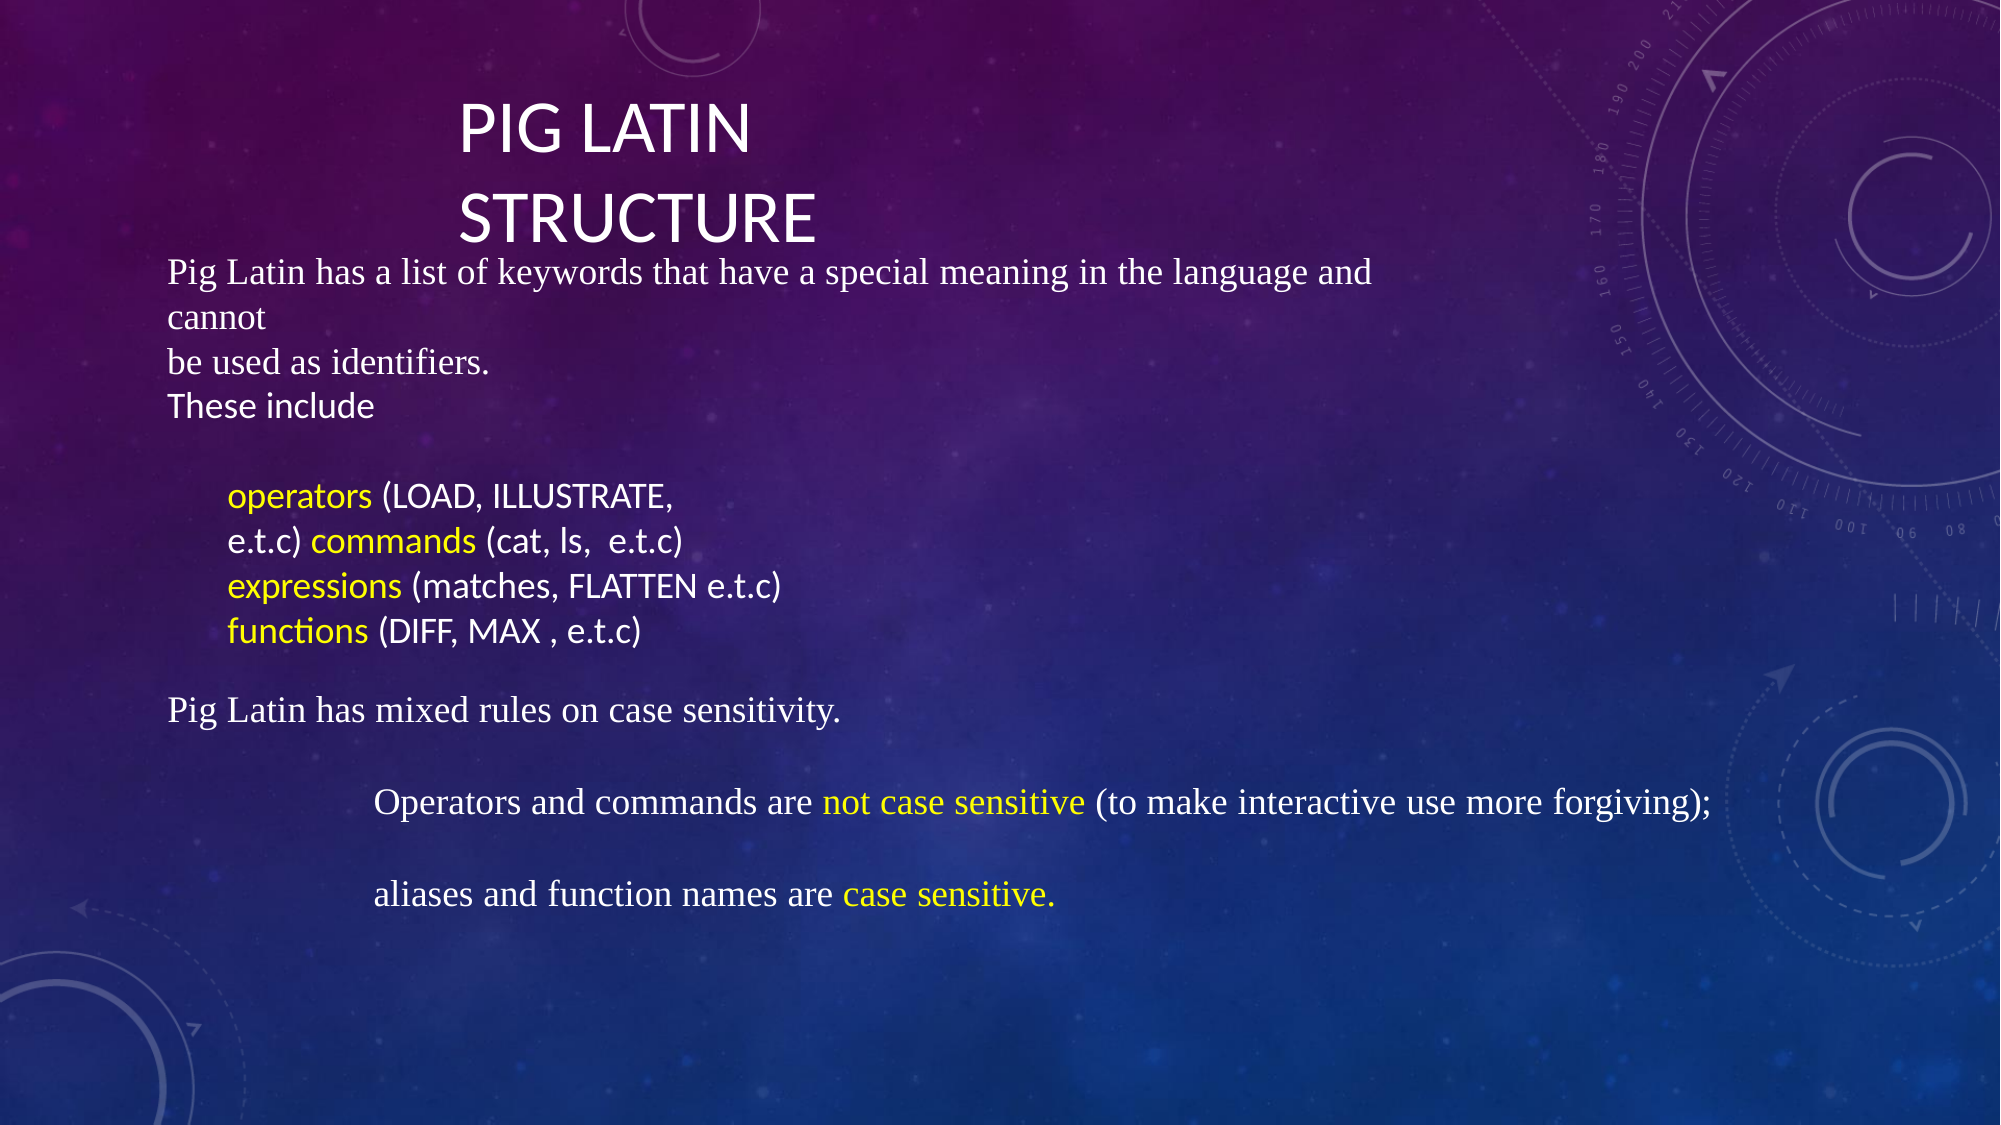

# PIG LATIN	STRUCTURE
Pig Latin has a list of keywords that have a special meaning in the language and cannot
be used as identifiers.
These include
operators (LOAD, ILLUSTRATE,	e.t.c) commands (cat, ls, e.t.c) expressions (matches, FLATTEN e.t.c) functions (DIFF, MAX , e.t.c)
Pig Latin has mixed rules on case sensitivity.

Operators and commands are not case sensitive (to make interactive use more forgiving);

aliases and function names are case sensitive.